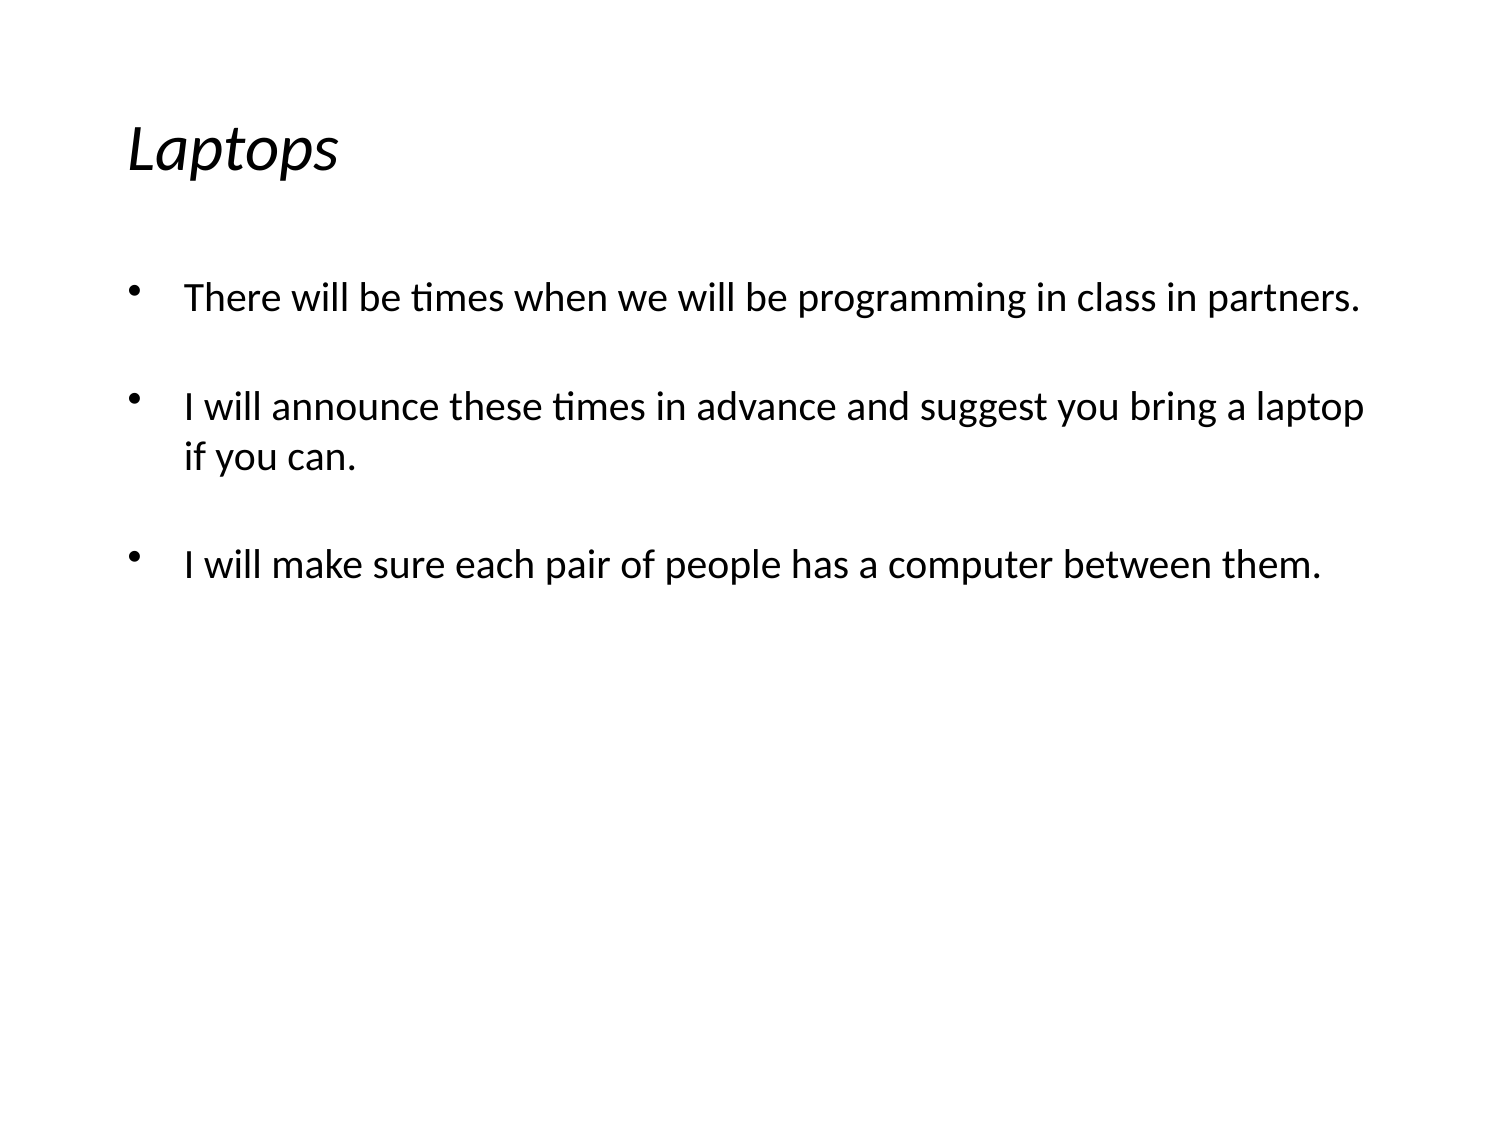

# Laptops
There will be times when we will be programming in class in partners.
I will announce these times in advance and suggest you bring a laptop if you can.
I will make sure each pair of people has a computer between them.